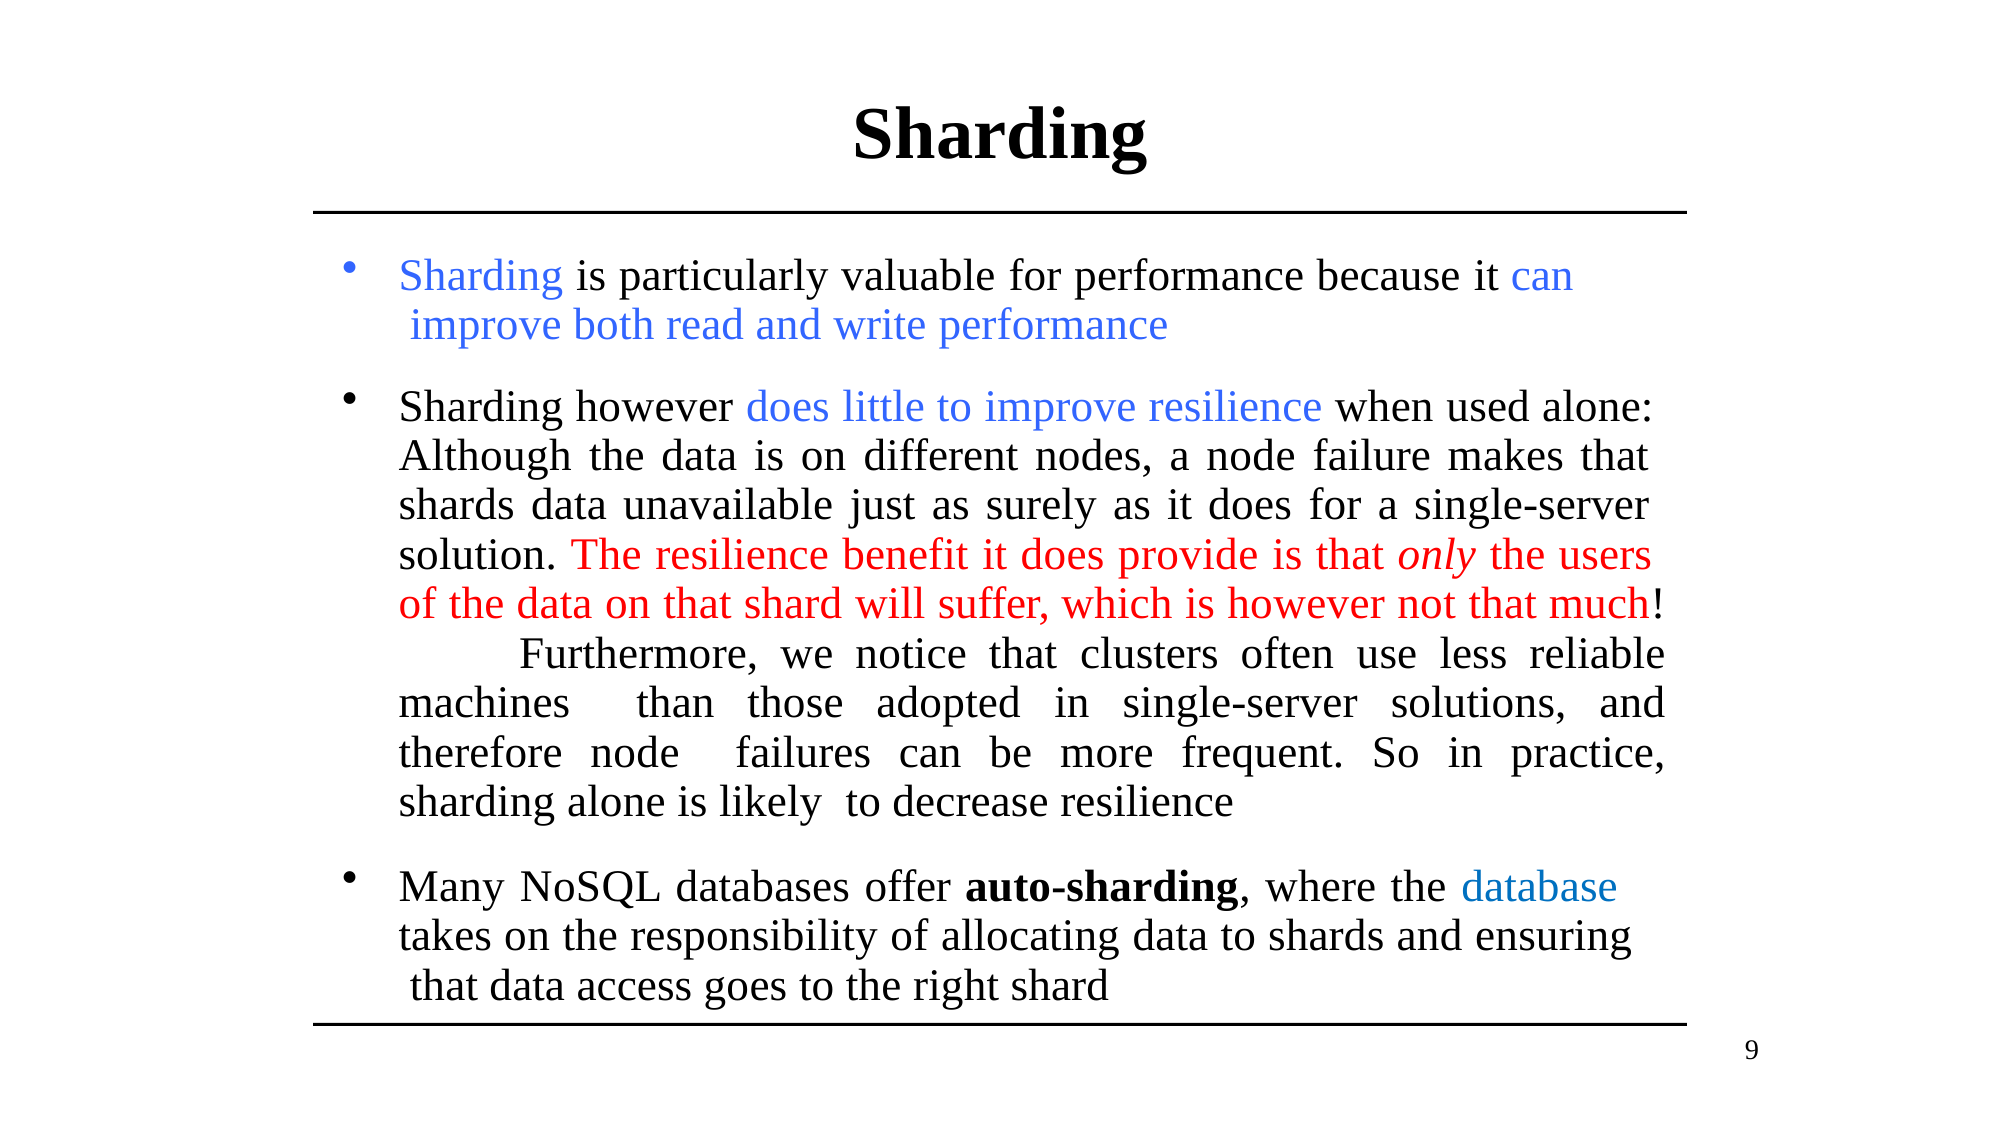

# Sharding

Sharding is particularly valuable for performance because it can  improve both read and write performance
Sharding however does little to improve resilience when used alone:  Although the data is on different nodes, a node failure makes that  shards data unavailable just as surely as it does for a single-server  solution. The resilience benefit it does provide is that only the users  of the data on that shard will suffer, which is however not that much!          Furthermore, we notice that clusters often use less reliable machines  than those adopted in single-server solutions, and therefore node  failures can be more frequent. So in practice, sharding alone is likely  to decrease resilience
Many NoSQL databases offer auto-sharding, where the database  takes on the responsibility of allocating data to shards and ensuring  that data access goes to the right shard

9